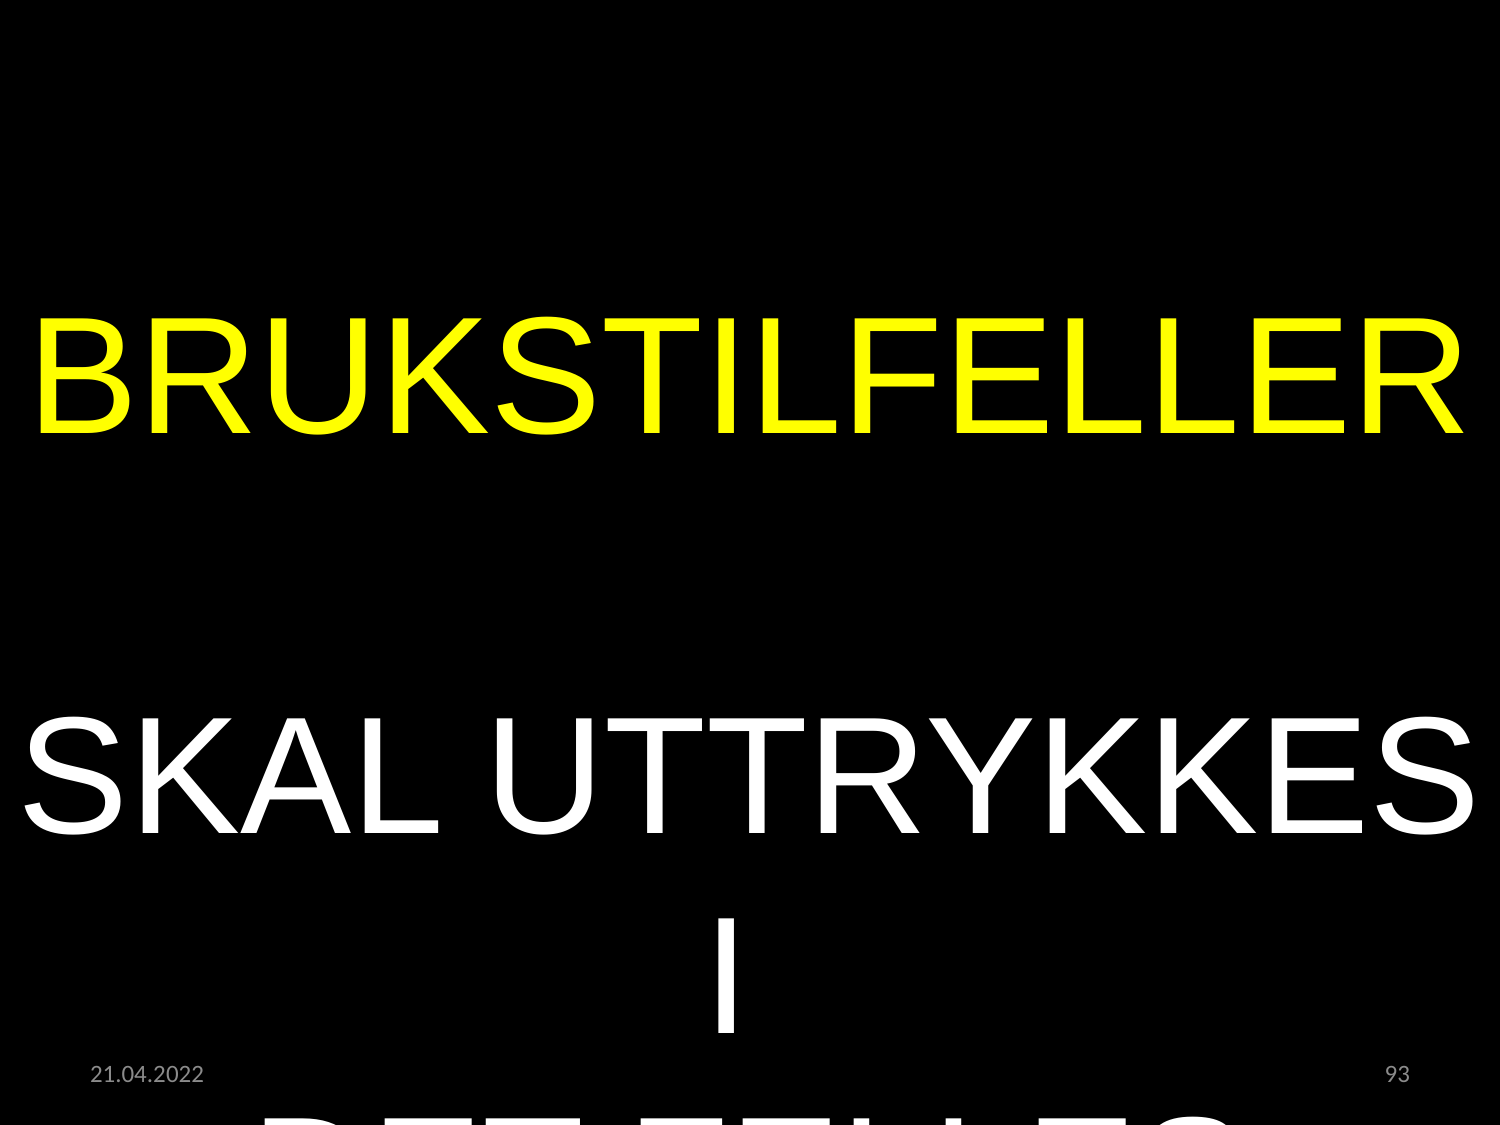

BRUKSTILFELLER
SKAL UTTRYKKES I
DET FELLES SPRÅKET
21.04.2022
93